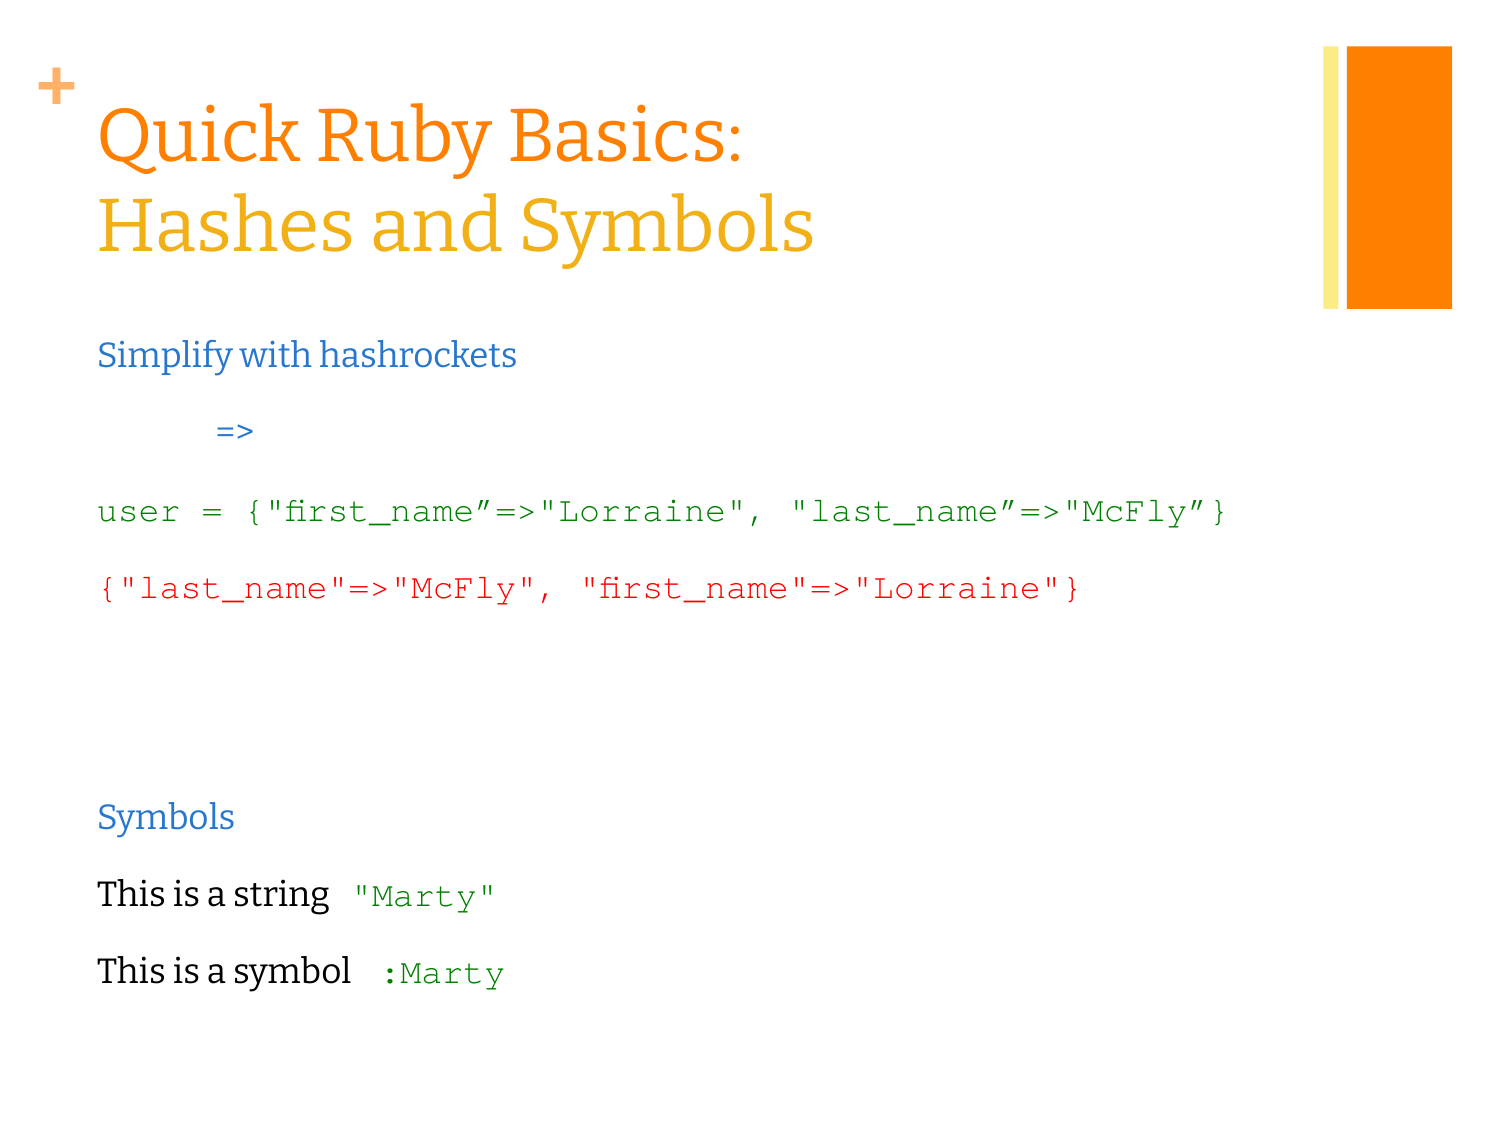

# Quick Ruby Basics: Hashes and Symbols
Simplify with hashrockets
                 =>
user = {"first_name”=>"Lorraine", "last_name”=>"McFly”}
{"last_name"=>"McFly", "first_name"=>"Lorraine"}

Symbols
This is a string   "Marty"
This is a symbol    :Marty